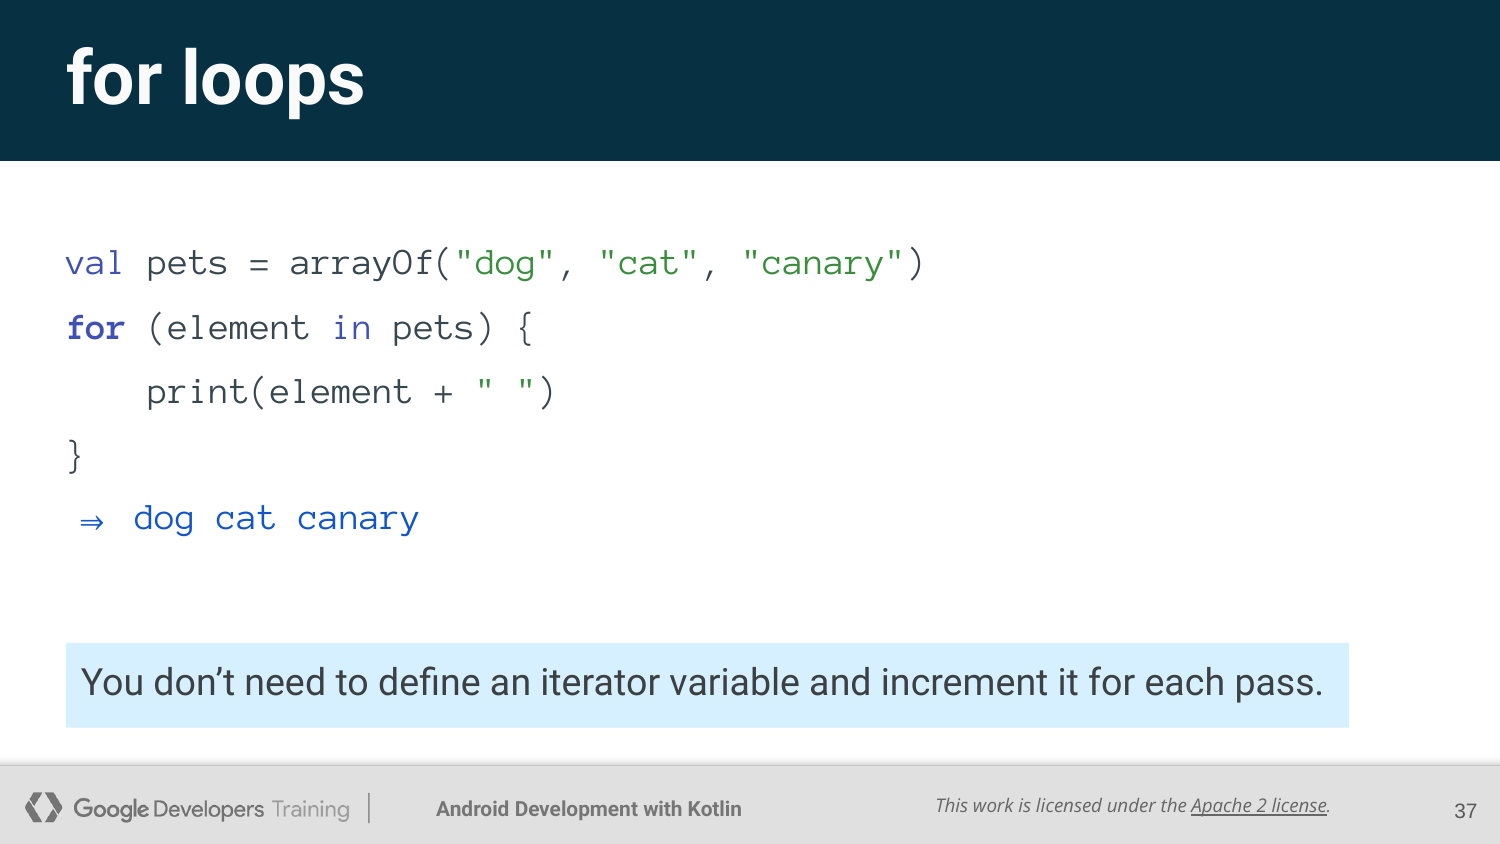

# for loops
val pets = arrayOf("dog", "cat", "canary")
for (element in pets) {
    print(element + " ")
}
⇒ dog cat canary

You don’t need to define an iterator variable and increment it for each pass.
37